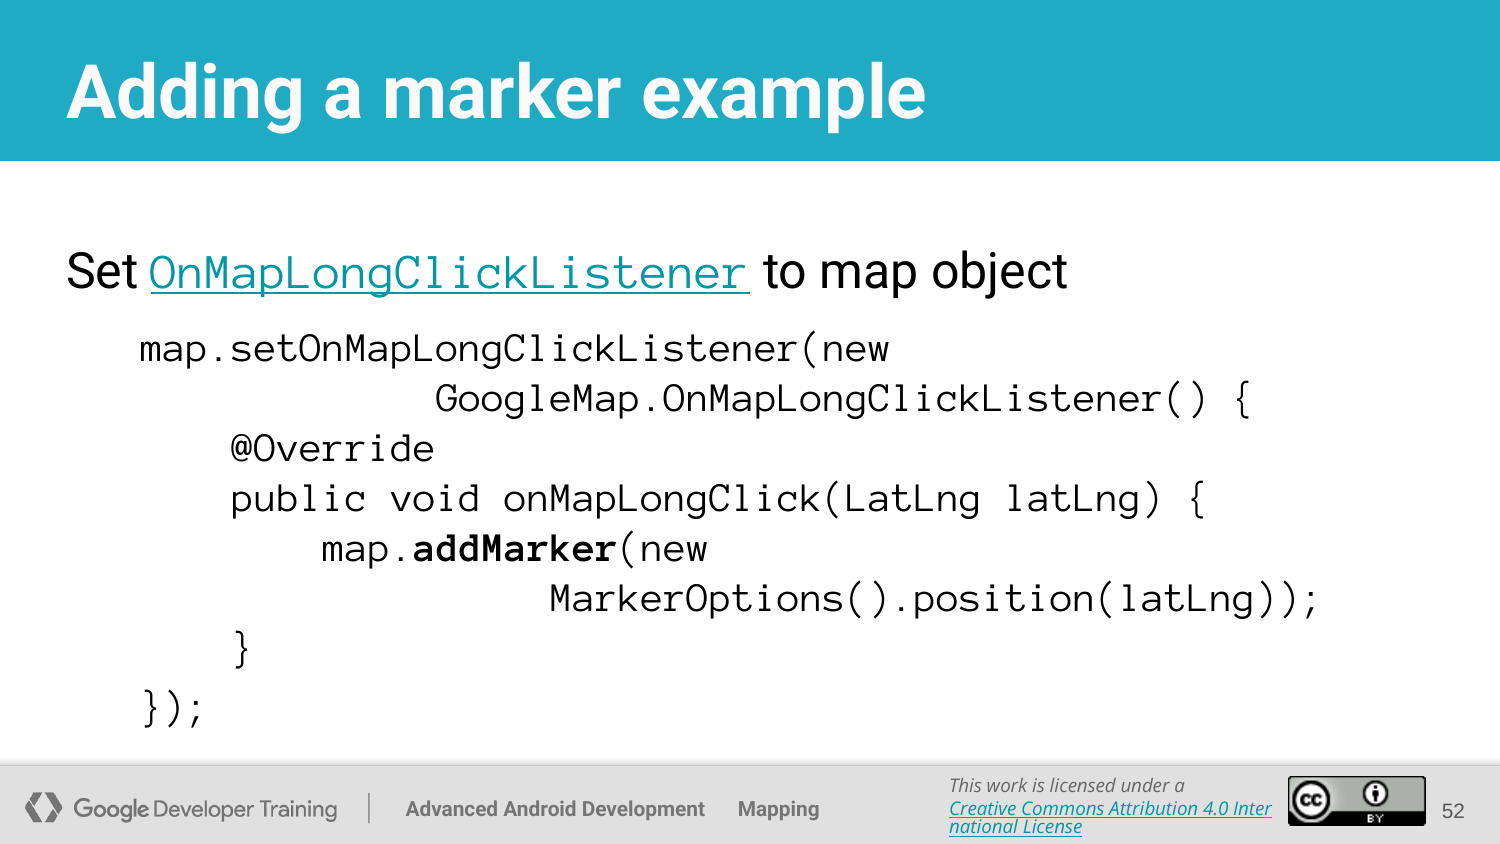

# Adding a marker example
Set OnMapLongClickListener to map object
map.setOnMapLongClickListener(new
             GoogleMap.OnMapLongClickListener() {
    @Override
    public void onMapLongClick(LatLng latLng) {
        map.addMarker(new
                  MarkerOptions().position(latLng));
    }
});
52